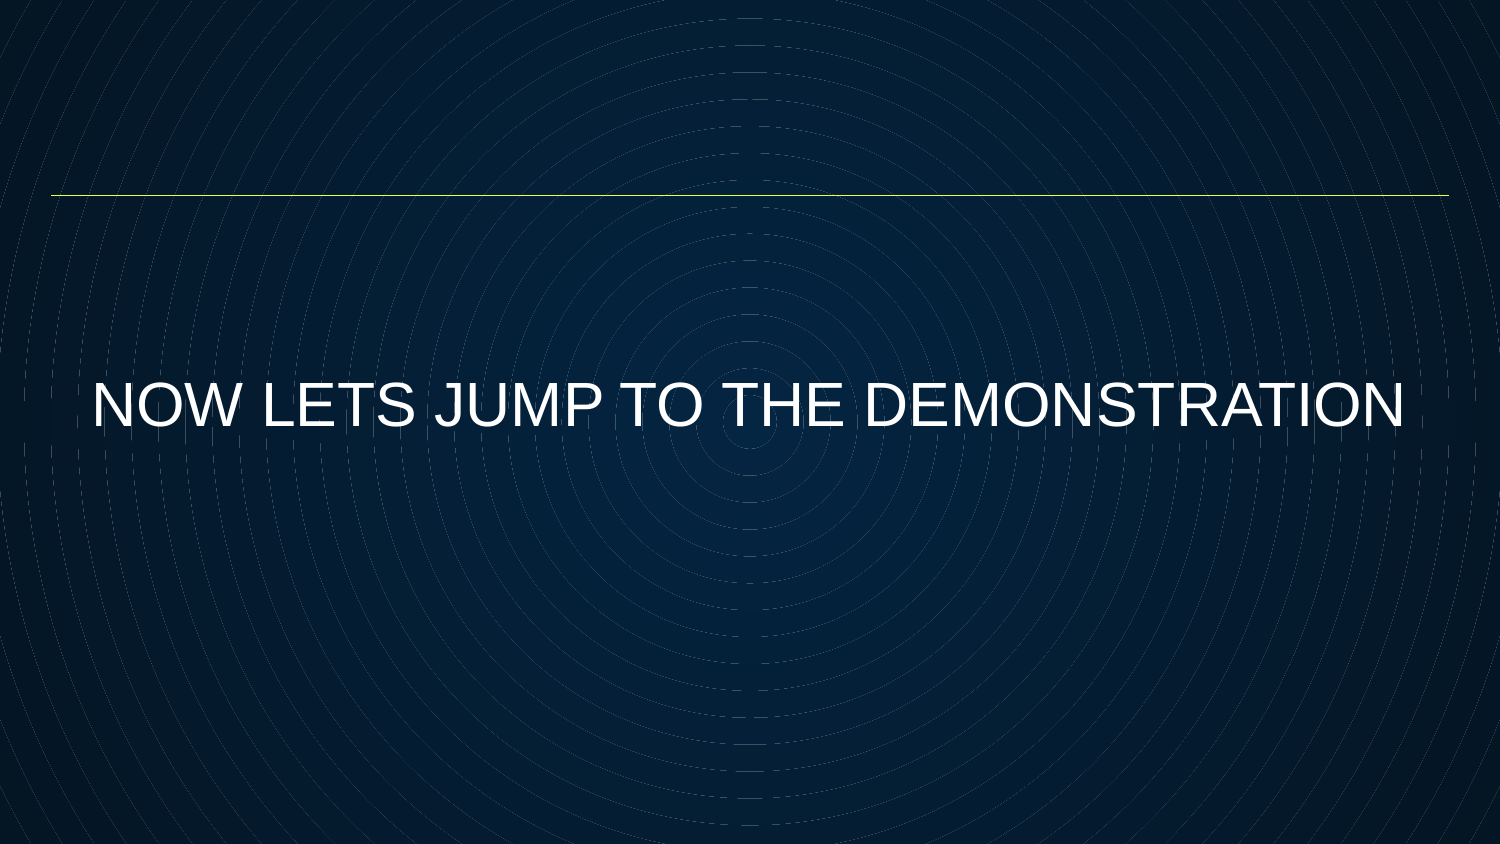

# NOW LETS JUMP TO THE DEMONSTRATION